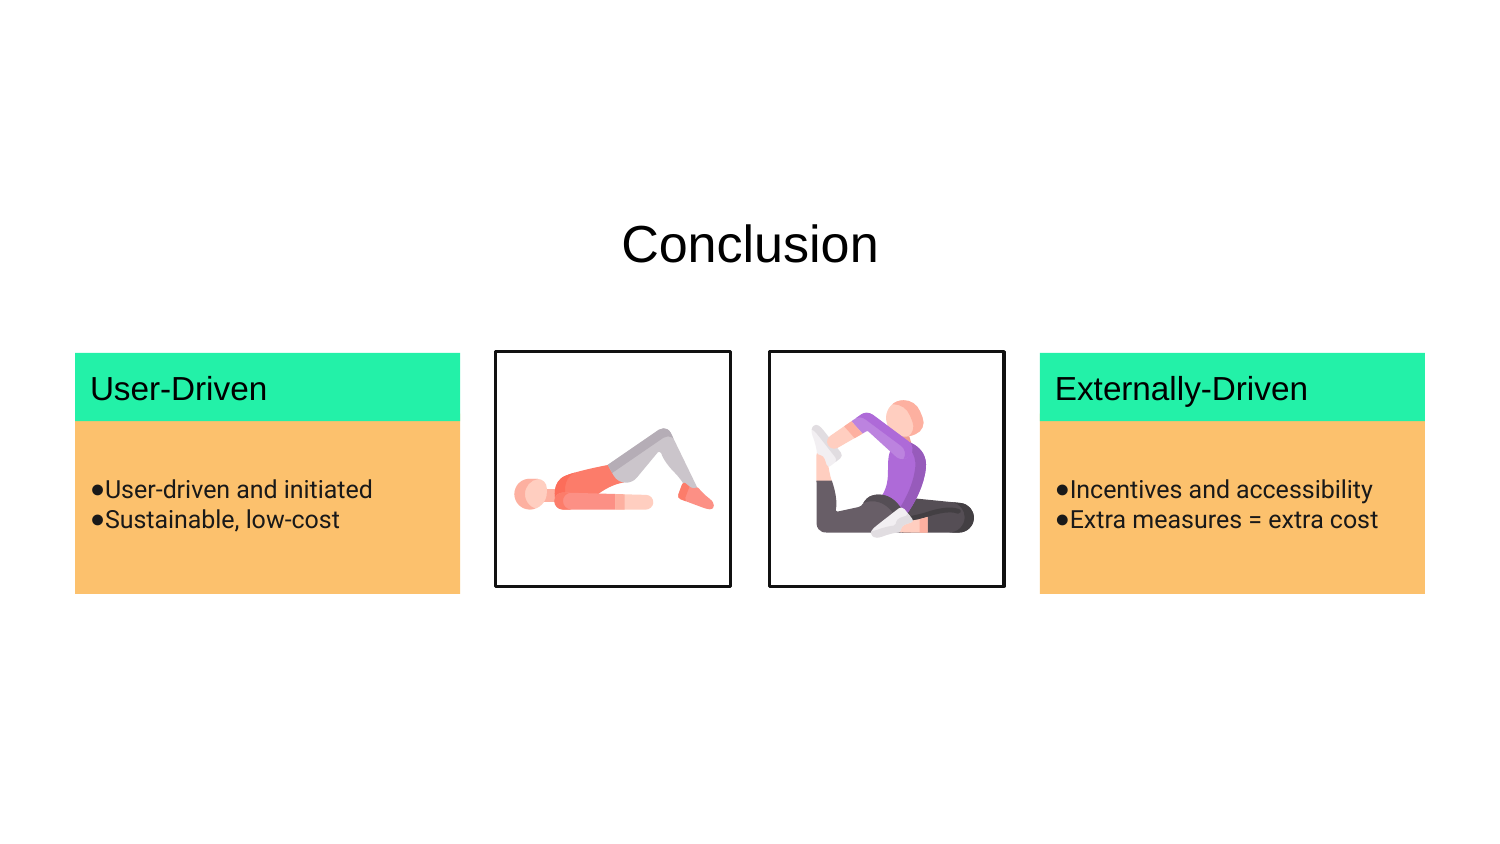

# Conclusion

User-Driven
User-driven and initiated
Sustainable, low-cost
Externally-Driven
Incentives and accessibility
Extra measures = extra cost